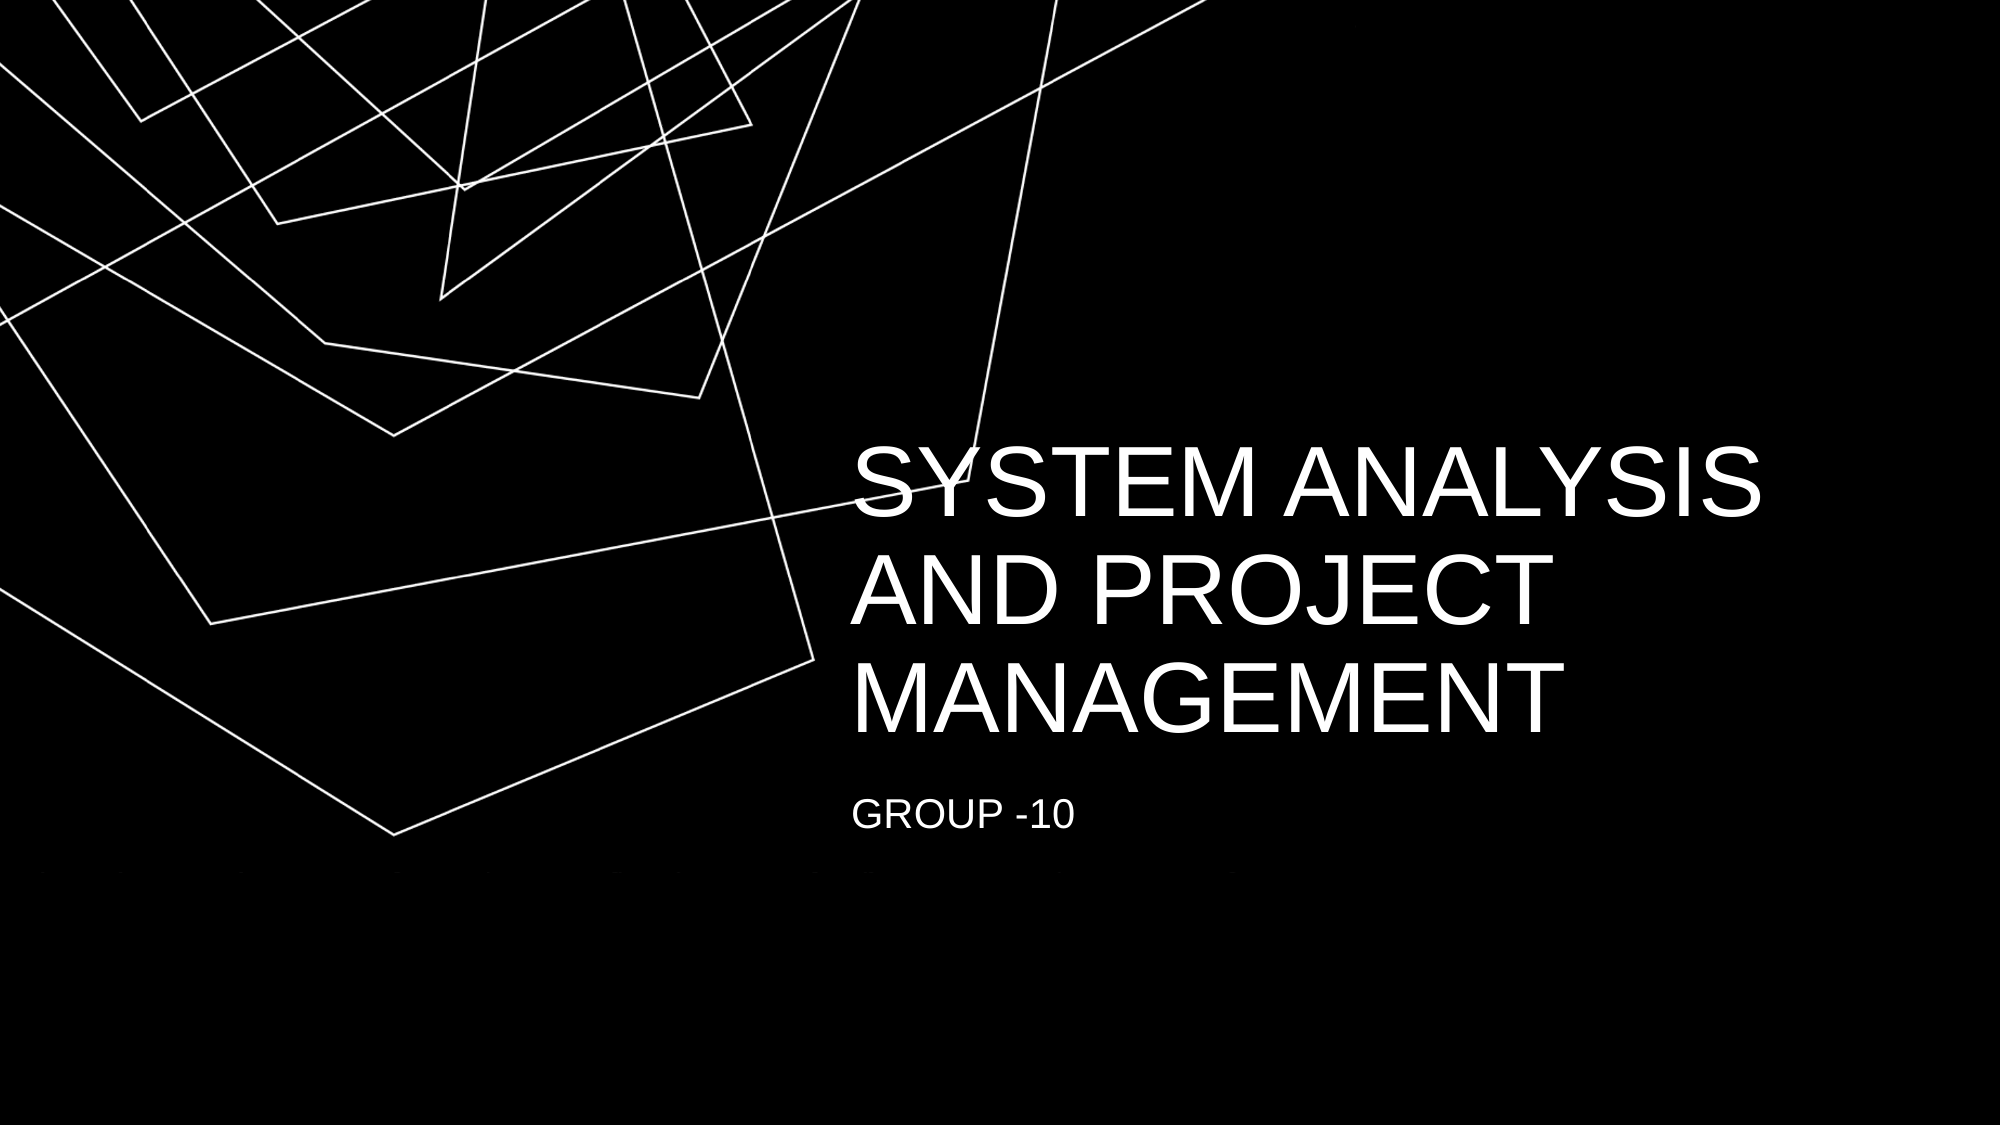

# System Analysis and project management
GROUP -10